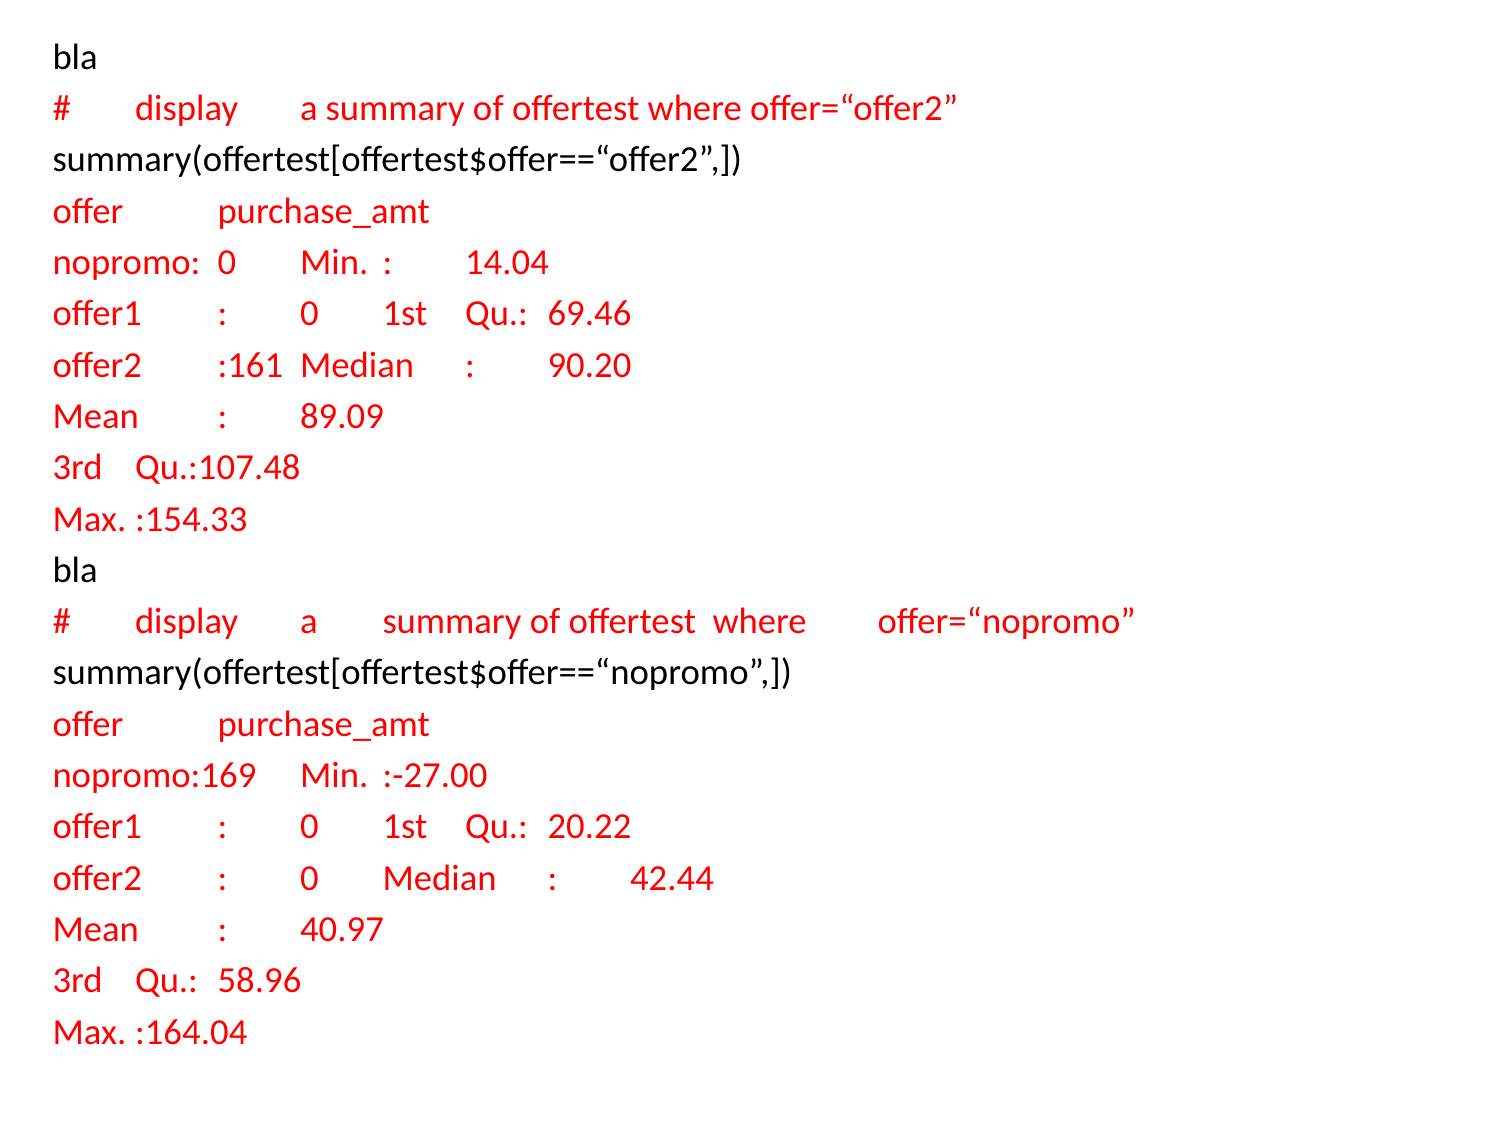

bla
#	display	a summary of offertest where offer=“offer2”
summary(offertest[offertest$offer==“offer2”,])
offer		purchase_amt
nopromo:	0	Min.	:	14.04
offer1	:	0	1st	Qu.:	69.46
offer2	:161	Median	:	90.20
Mean	:	89.09
3rd	Qu.:107.48
Max.	:154.33
bla
#	display	a	summary of offertest	where	offer=“nopromo”
summary(offertest[offertest$offer==“nopromo”,])
offer		purchase_amt
nopromo:169	Min.	:-27.00
offer1	:	0	1st	Qu.:	20.22
offer2	:	0	Median	:	42.44
Mean	:	40.97
3rd	Qu.:	58.96
Max.	:164.04